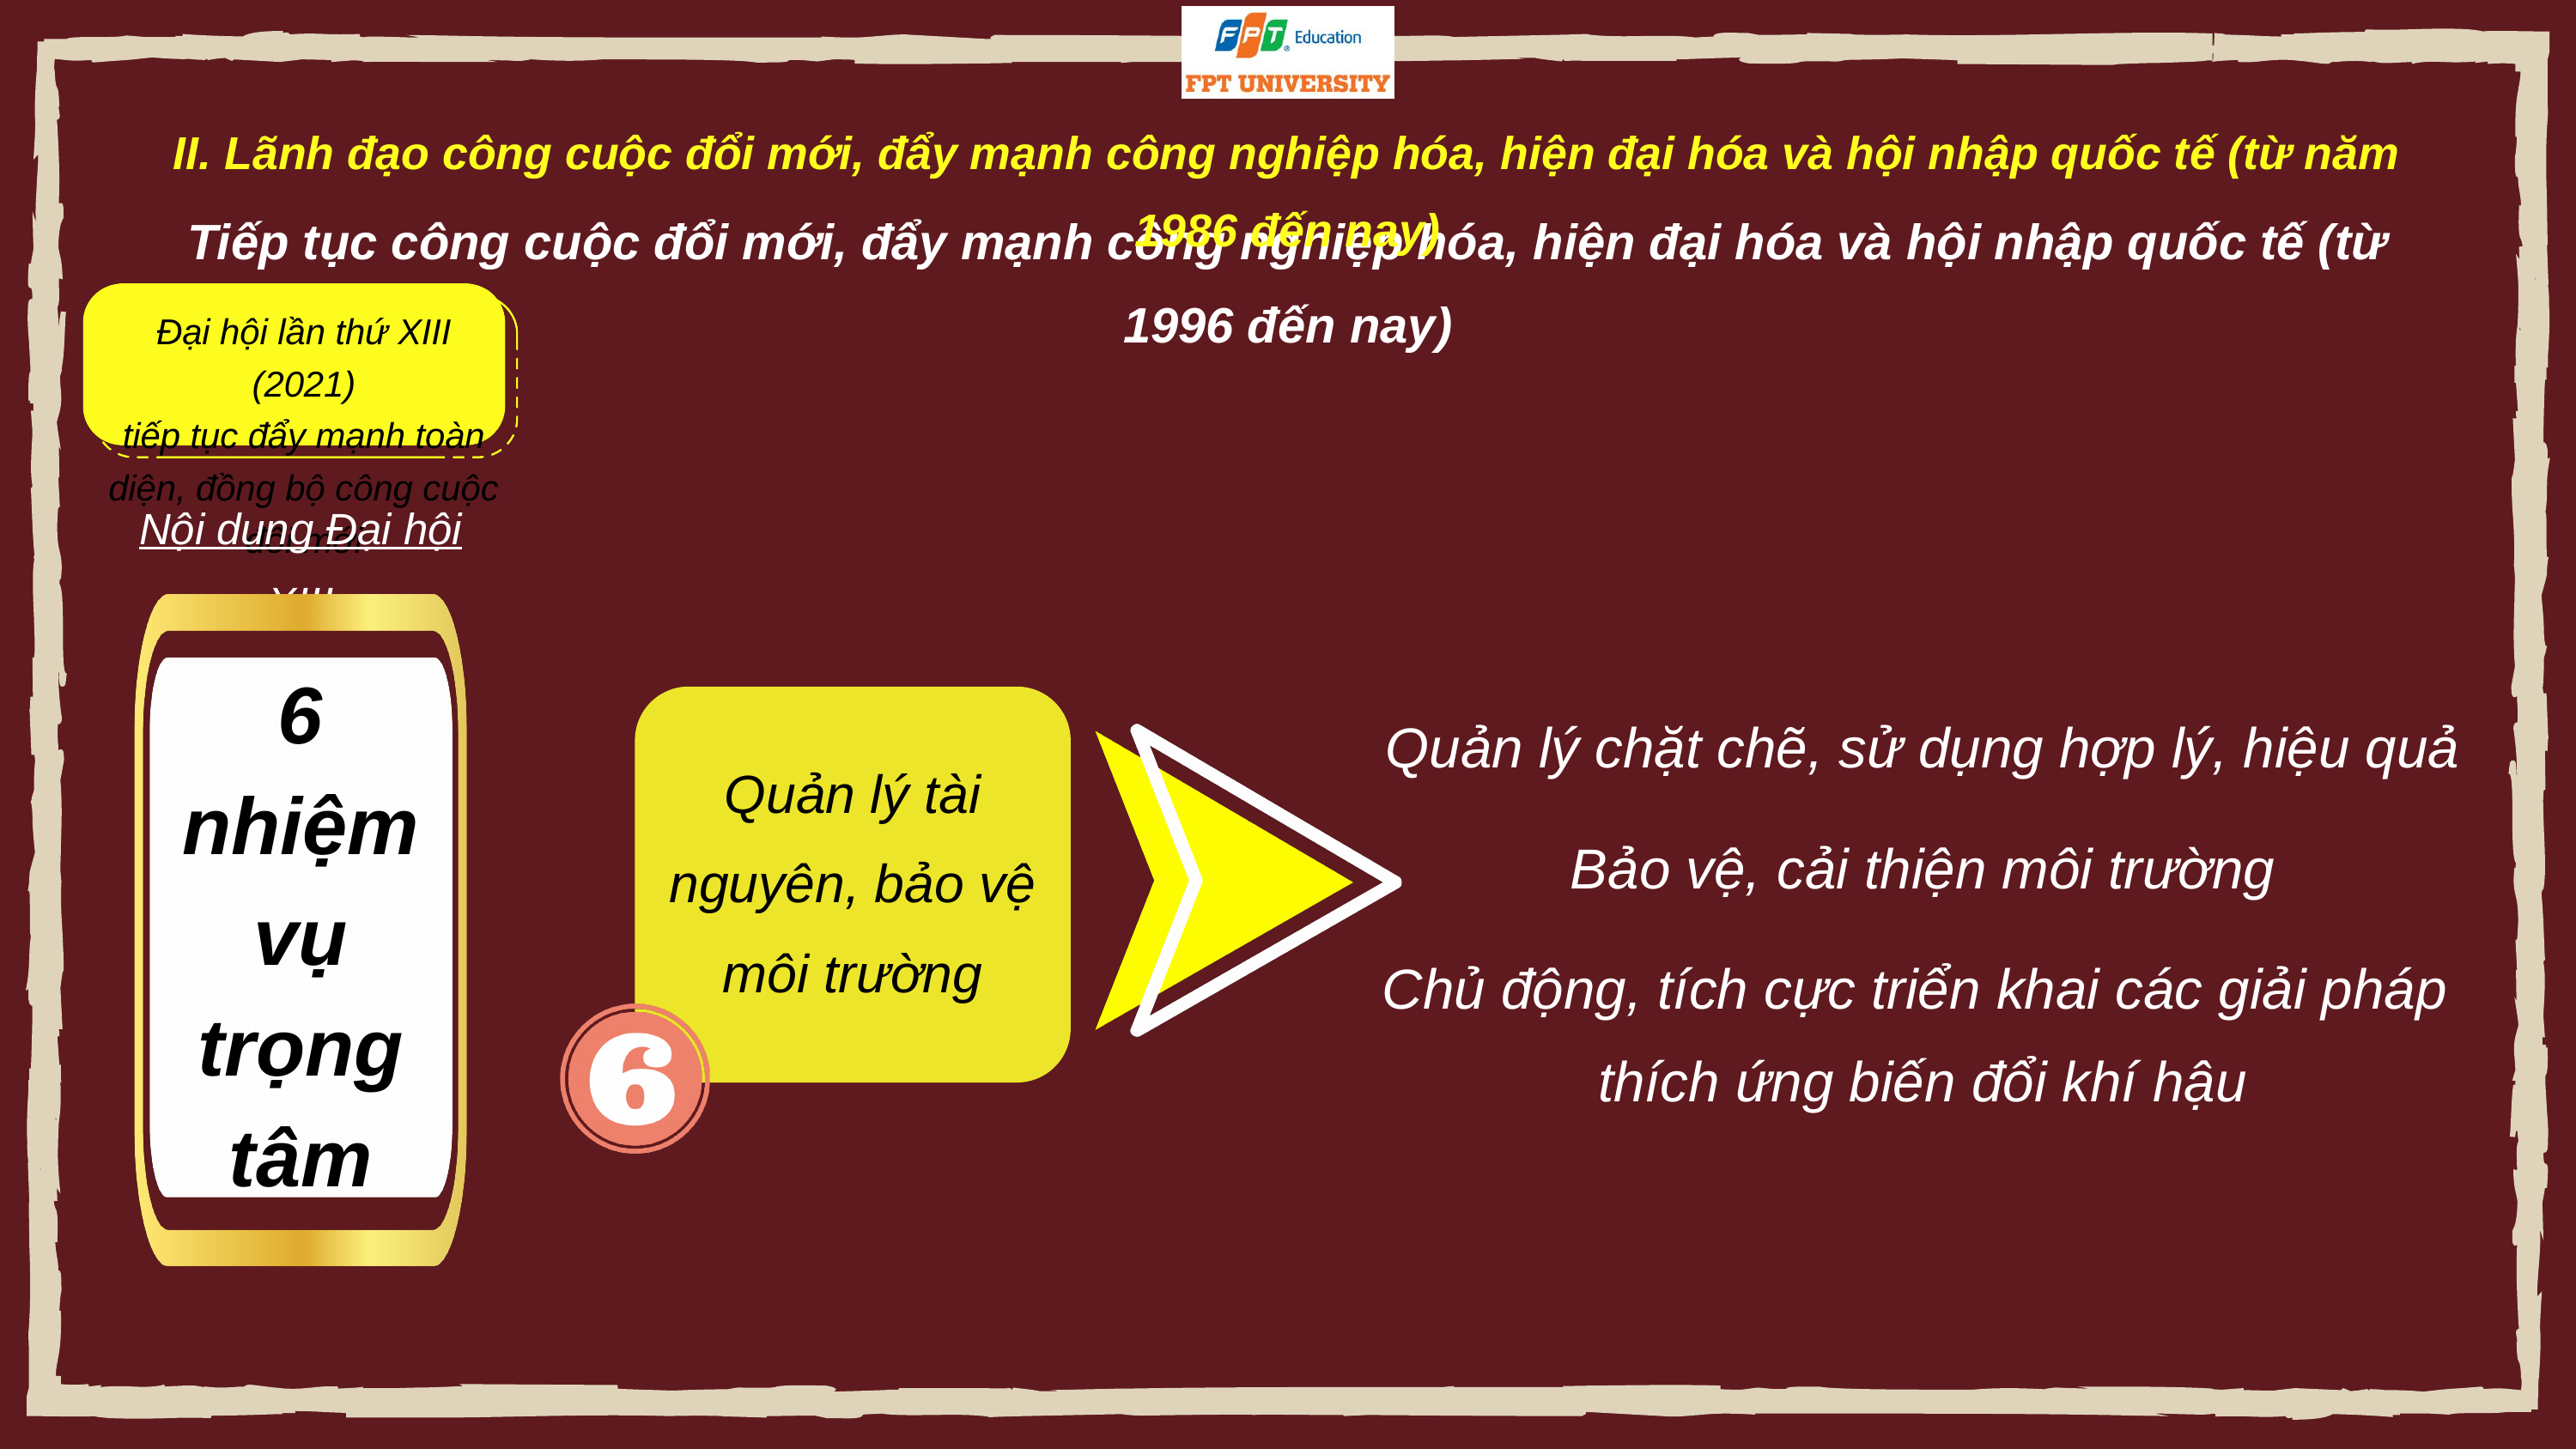

II. Lãnh đạo công cuộc đổi mới, đẩy mạnh công nghiệp hóa, hiện đại hóa và hội nhập quốc tế (từ năm 1986 đến nay)
Tiếp tục công cuộc đổi mới, đẩy mạnh công nghiệp hóa, hiện đại hóa và hội nhập quốc tế (từ 1996 đến nay)

Đại hội lần thứ XIII (2021)
tiếp tục đẩy mạnh toàn diện, đồng bộ công cuộc đổi mới
Nội dung Đại hội XIII
6 nhiệm vụ trọng tâm

Quản lý tài nguyên, bảo vệ môi trường
Quản lý chặt chẽ, sử dụng hợp lý, hiệu quả

Bảo vệ, cải thiện môi trường
Chủ động, tích cực triển khai các giải pháp
thích ứng biến đổi khí hậu